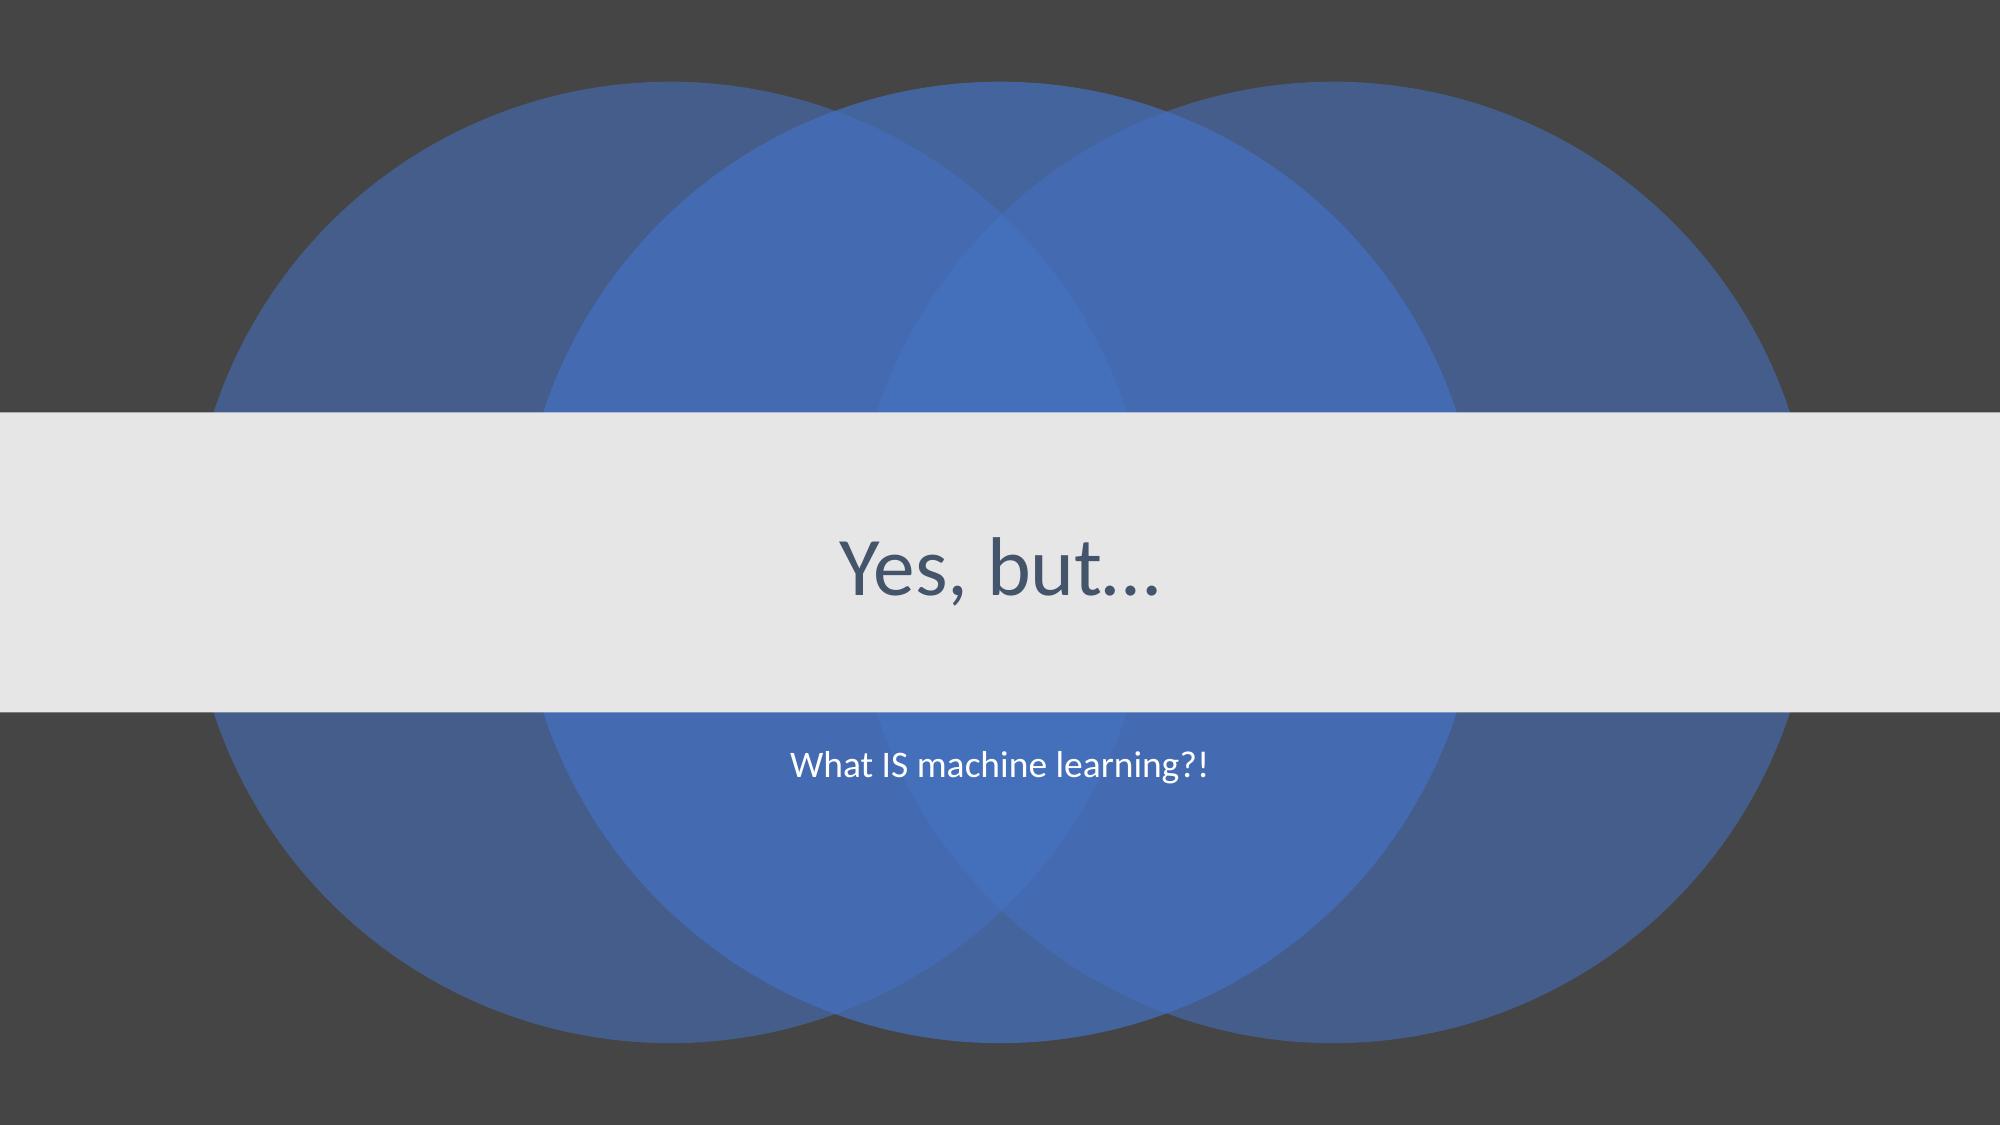

# Yes, but…
What IS machine learning?!